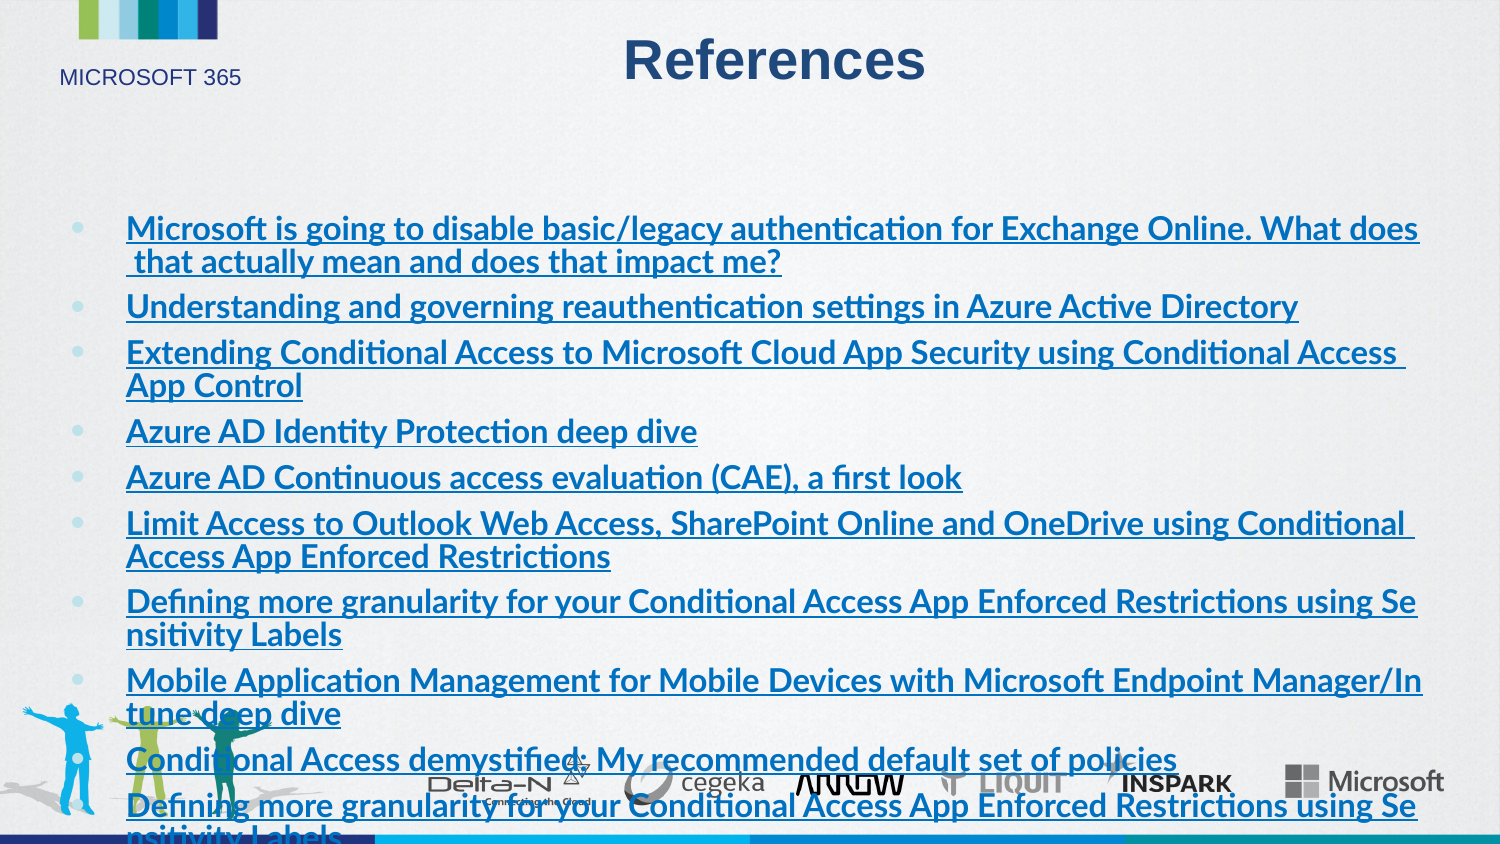

References
Microsoft is going to disable basic/legacy authentication for Exchange Online. What does that actually mean and does that impact me?
Understanding and governing reauthentication settings in Azure Active Directory
Extending Conditional Access to Microsoft Cloud App Security using Conditional Access App Control
Azure AD Identity Protection deep dive
Azure AD Continuous access evaluation (CAE), a first look
Limit Access to Outlook Web Access, SharePoint Online and OneDrive using Conditional Access App Enforced Restrictions
Defining more granularity for your Conditional Access App Enforced Restrictions using Sensitivity Labels
Mobile Application Management for Mobile Devices with Microsoft Endpoint Manager/Intune deep dive
Conditional Access demystified: My recommended default set of policies
Defining more granularity for your Conditional Access App Enforced Restrictions using Sensitivity Labels
Designing and building your Microsoft Endpoint Manager/Intune environment for Operations